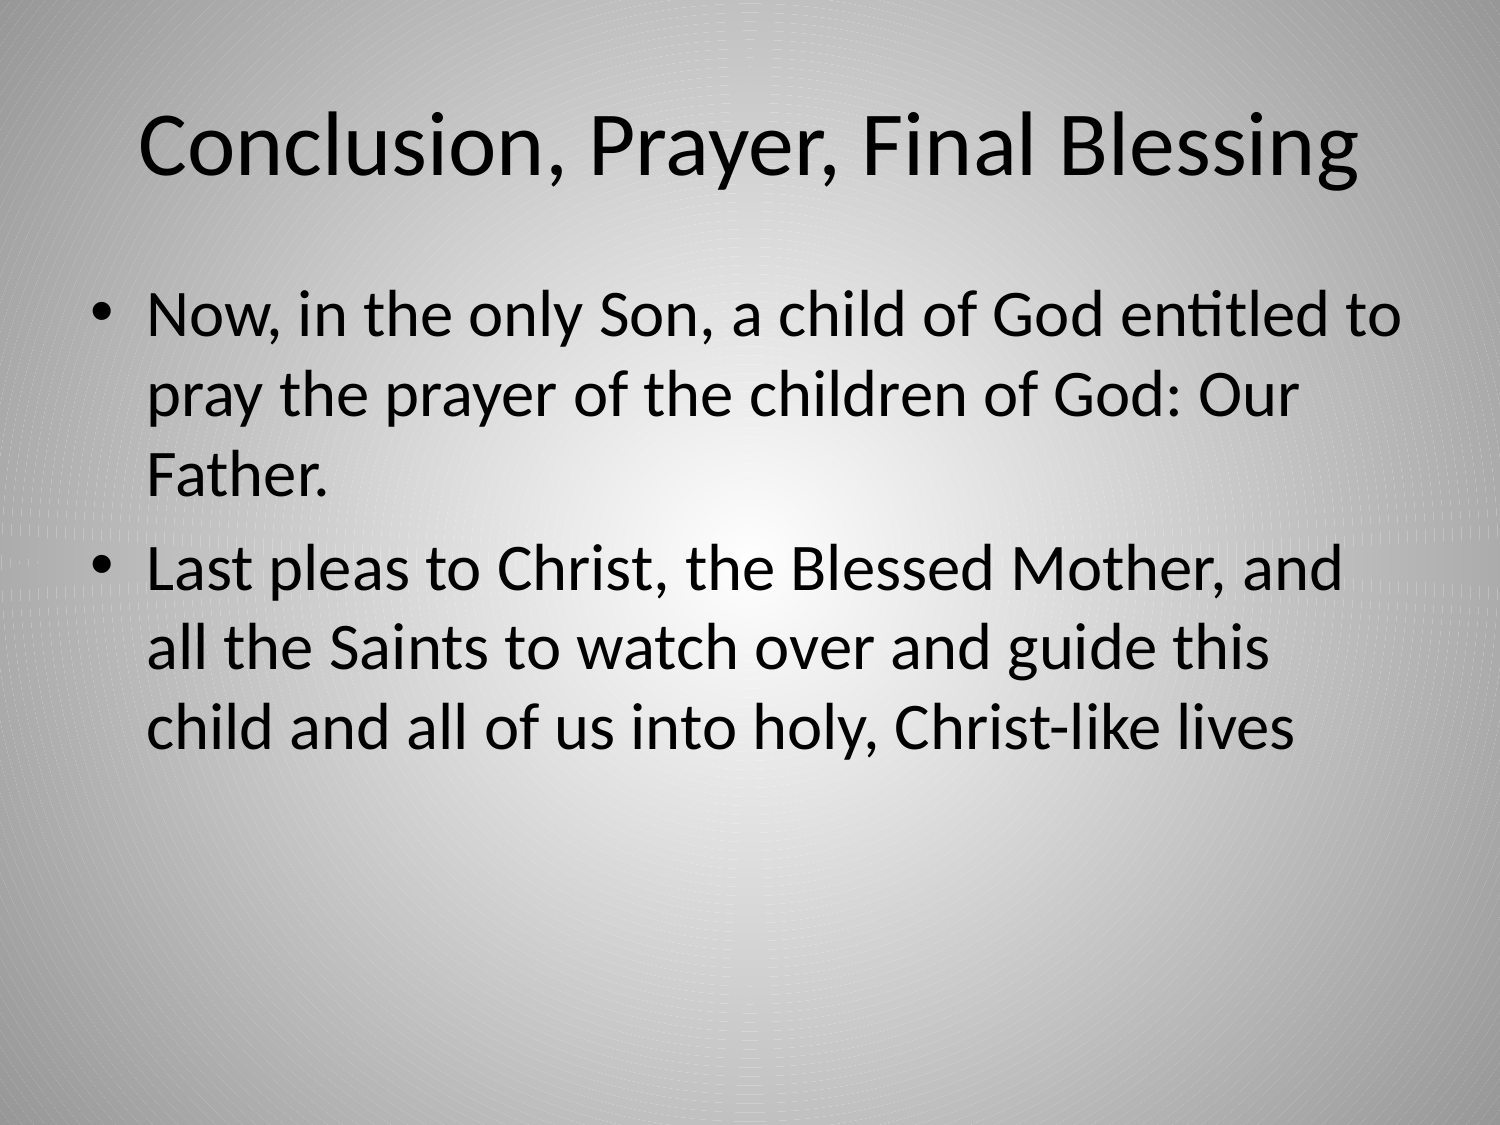

# Conclusion, Prayer, Final Blessing
Now, in the only Son, a child of God entitled to pray the prayer of the children of God: Our Father.
Last pleas to Christ, the Blessed Mother, and all the Saints to watch over and guide this child and all of us into holy, Christ-like lives